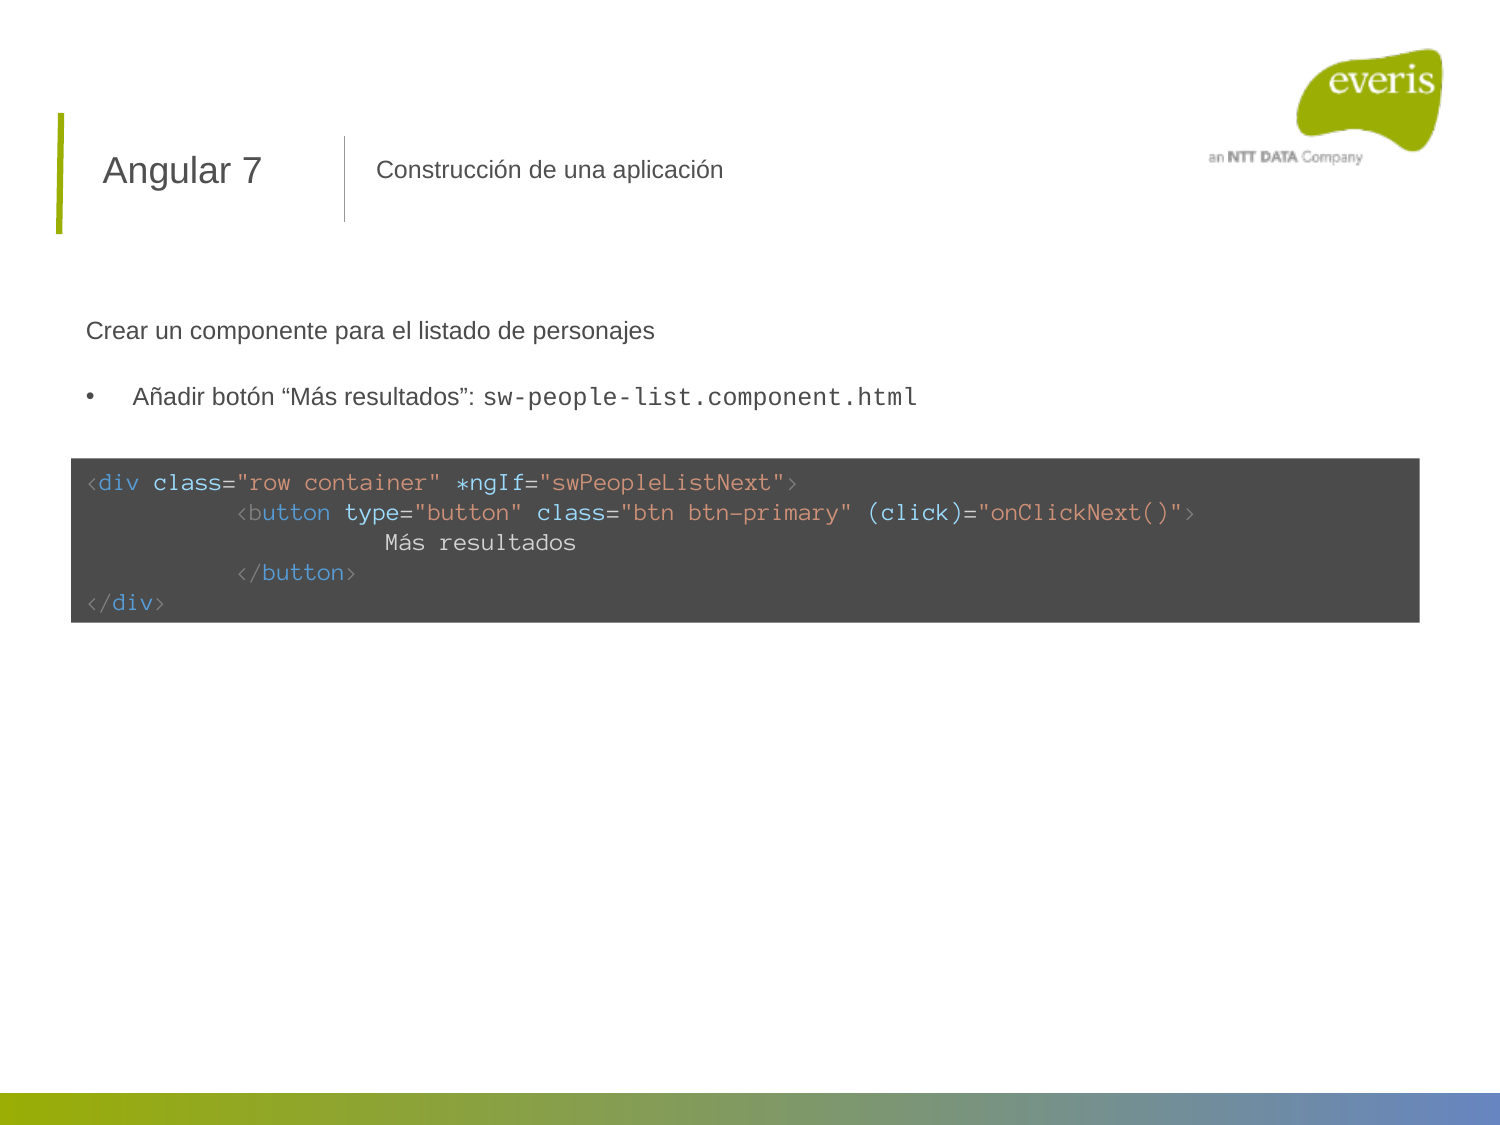

Angular 7
Construcción de una aplicación
Crear un componente para el listado de personajes
Añadir botón “Más resultados”: sw-people-list.component.html

<div class="row container" *ngIf="swPeopleListNext">
	<button type="button" class="btn btn-primary" (click)="onClickNext()">
		Más resultados
	</button>
</div>